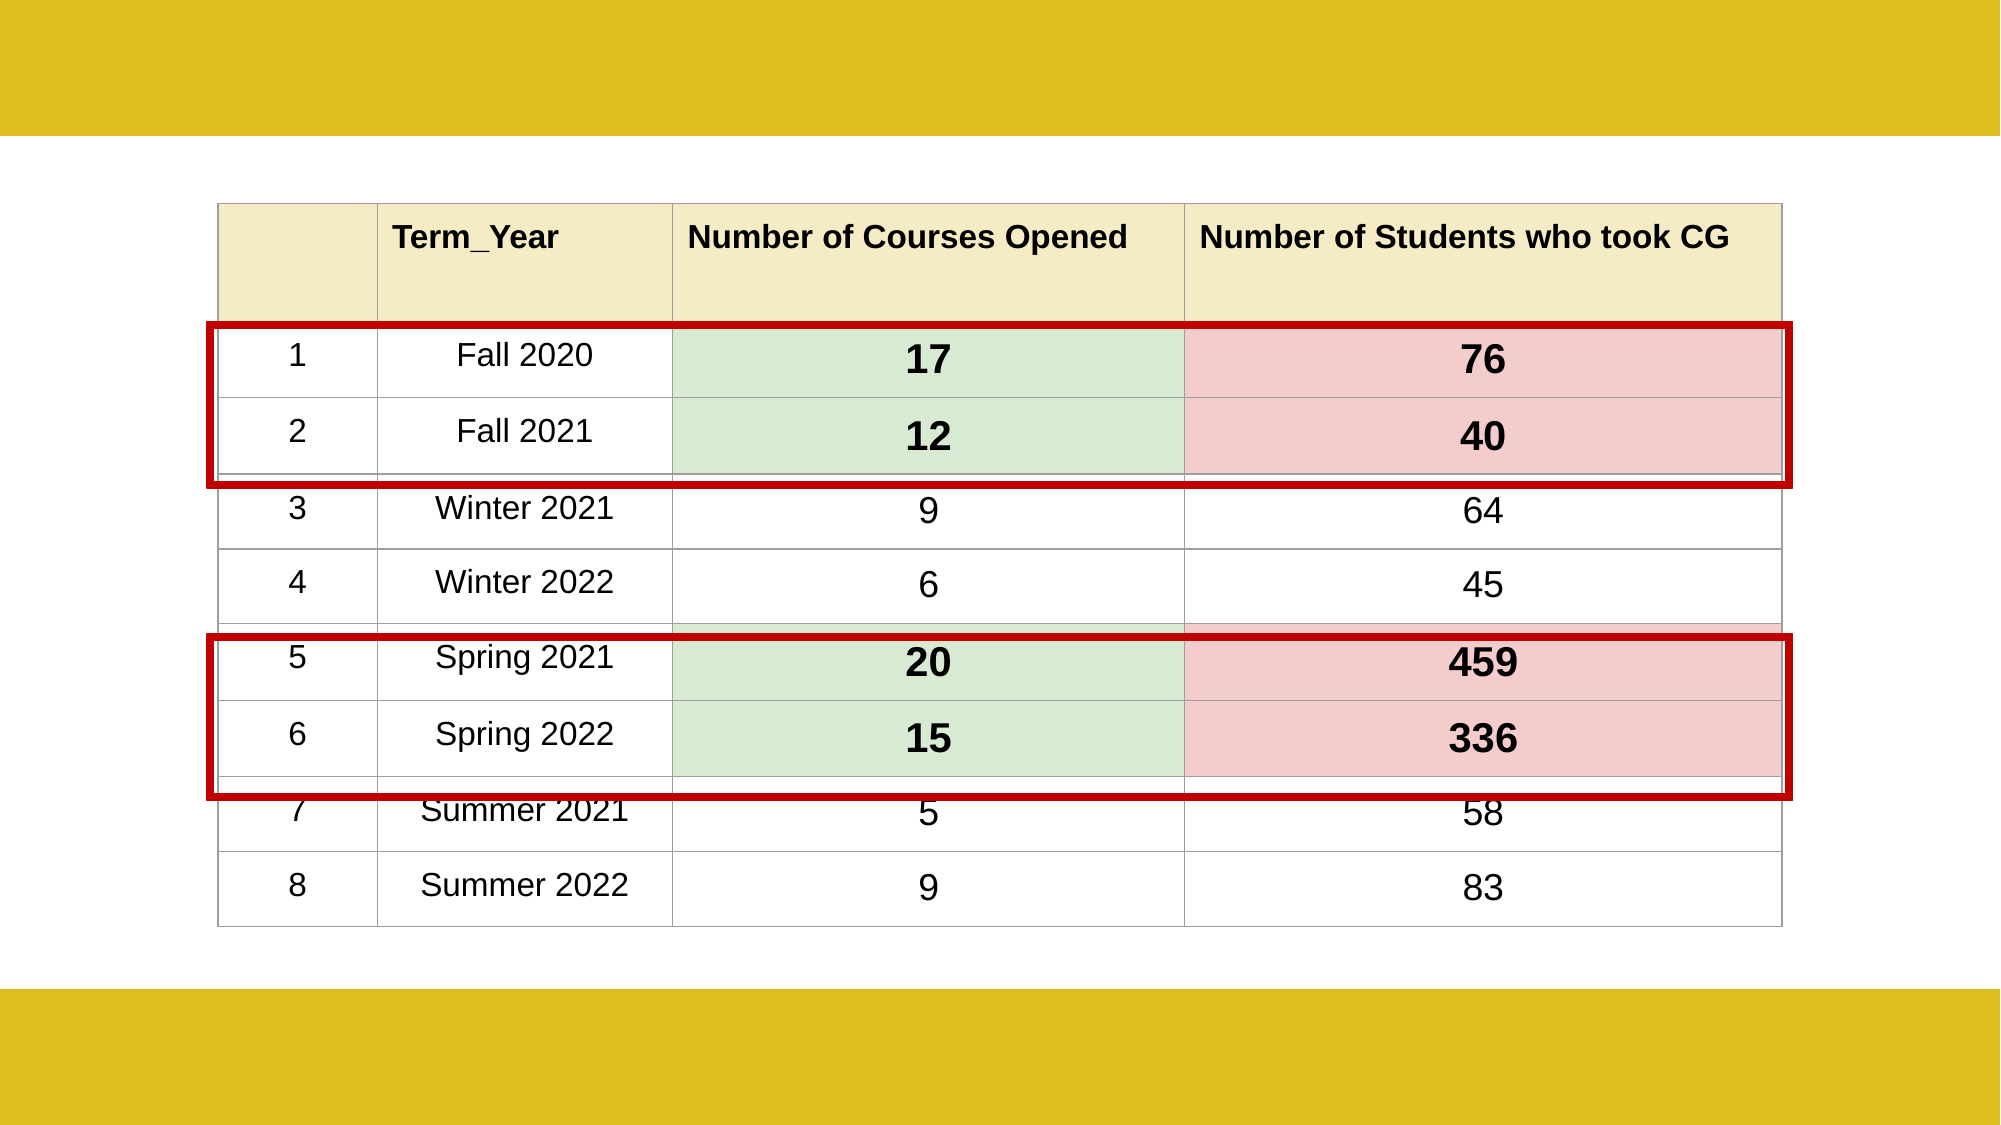

|  | Term\_Year | Number of Courses Opened | Number of Students who took CG |
| --- | --- | --- | --- |
| 1 | Fall 2020 | 17 | 76 |
| 2 | Fall 2021 | 12 | 40 |
| 3 | Winter 2021 | 9 | 64 |
| 4 | Winter 2022 | 6 | 45 |
| 5 | Spring 2021 | 20 | 459 |
| 6 | Spring 2022 | 15 | 336 |
| 7 | Summer 2021 | 5 | 58 |
| 8 | Summer 2022 | 9 | 83 |